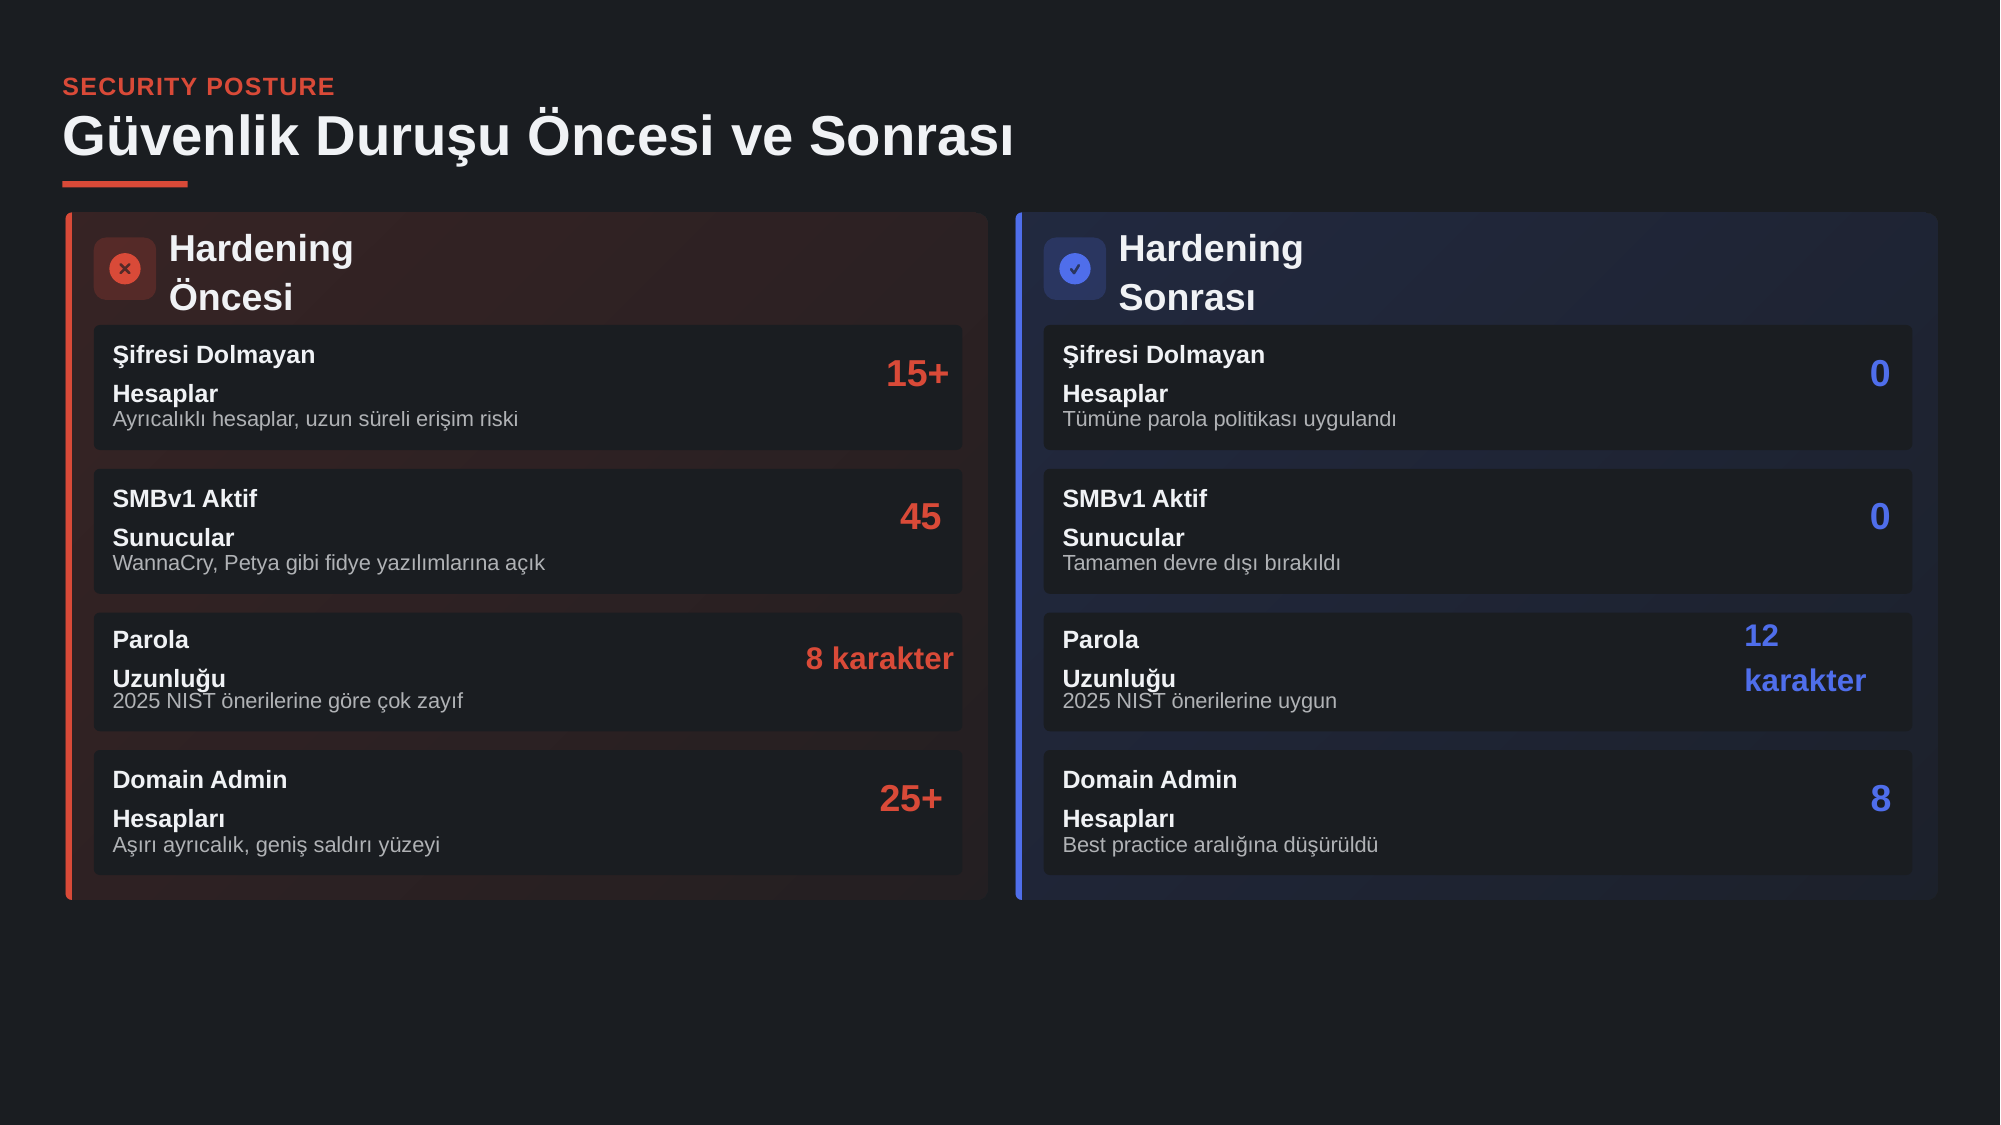

SECURITY POSTURE
Güvenlik Duruşu Öncesi ve Sonrası

Hardening Öncesi
Hardening Sonrası

15+
0
Şifresi Dolmayan Hesaplar
Şifresi Dolmayan Hesaplar
Ayrıcalıklı hesaplar, uzun süreli erişim riski
Tümüne parola politikası uygulandı

45
0
SMBv1 Aktif Sunucular
SMBv1 Aktif Sunucular
WannaCry, Petya gibi fidye yazılımlarına açık
Tamamen devre dışı bırakıldı

8 karakter
12 karakter
Parola Uzunluğu
Parola Uzunluğu
2025 NIST önerilerine göre çok zayıf
2025 NIST önerilerine uygun

25+
8
Domain Admin Hesapları
Domain Admin Hesapları
Aşırı ayrıcalık, geniş saldırı yüzeyi
Best practice aralığına düşürüldü